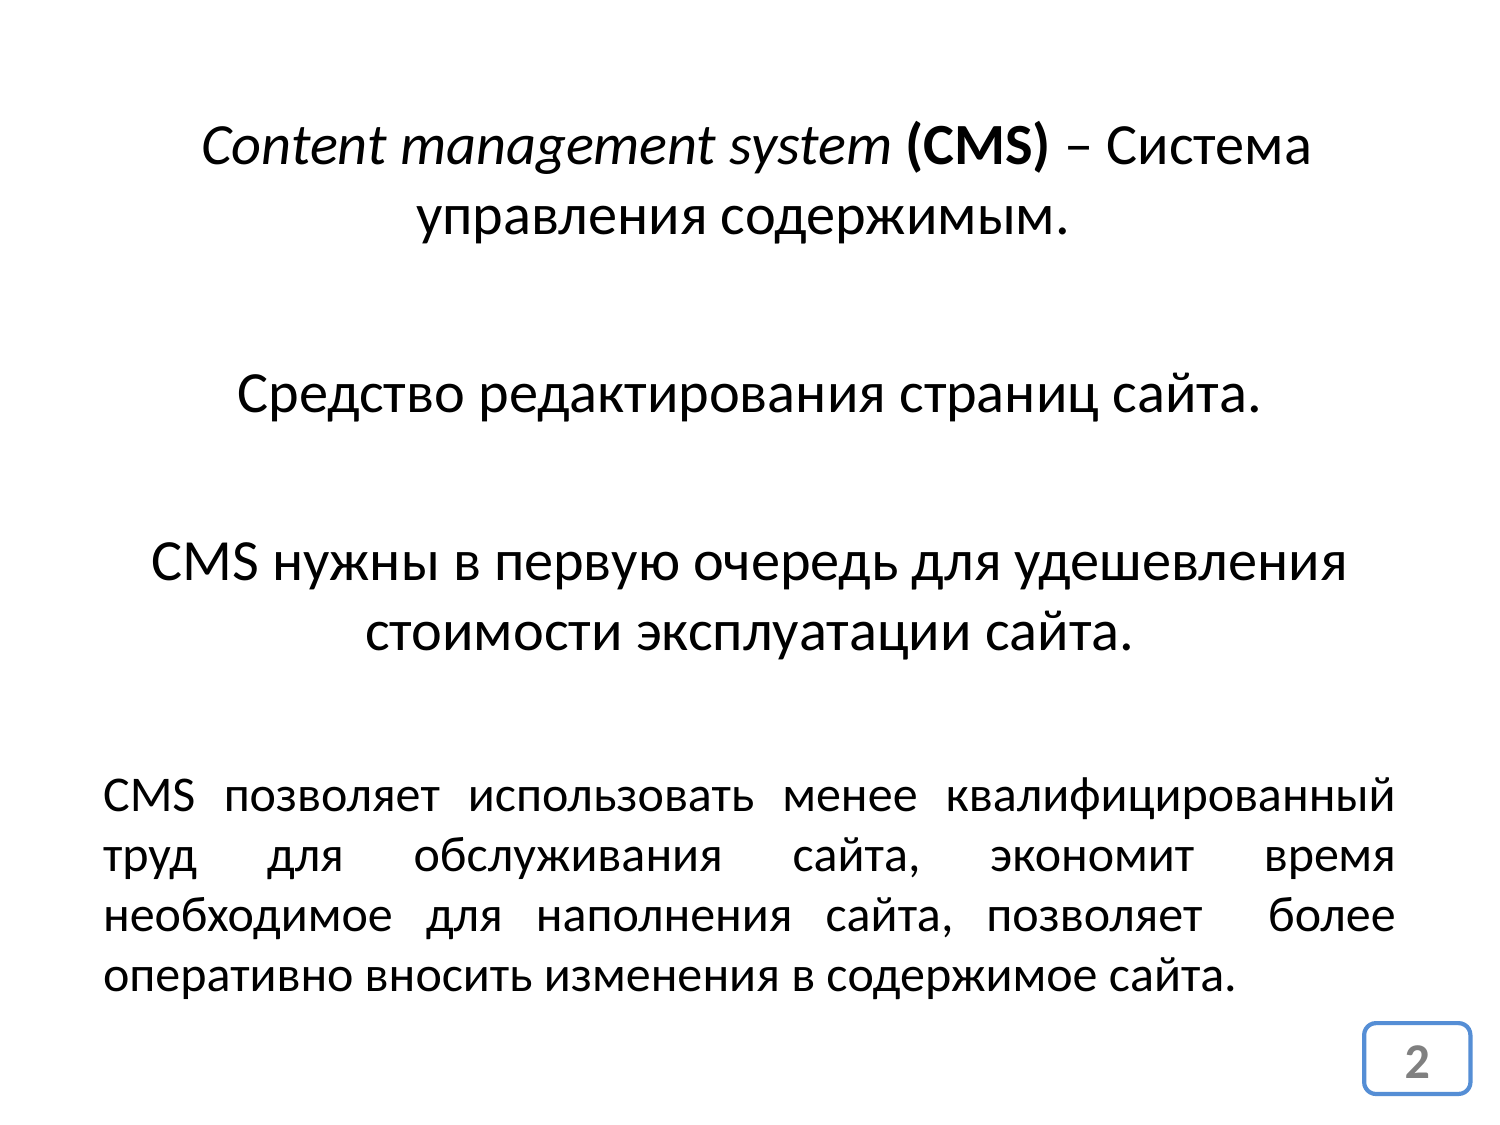

Content management system (CMS) – Система управления содержимым.
Средство редактирования страниц сайта.
CMS нужны в первую очередь для удешевления стоимости эксплуатации сайта.
CMS позволяет использовать менее квалифицированный труд для обслуживания сайта, экономит время необходимое для наполнения сайта, позволяет  более оперативно вносить изменения в содержимое сайта.
2